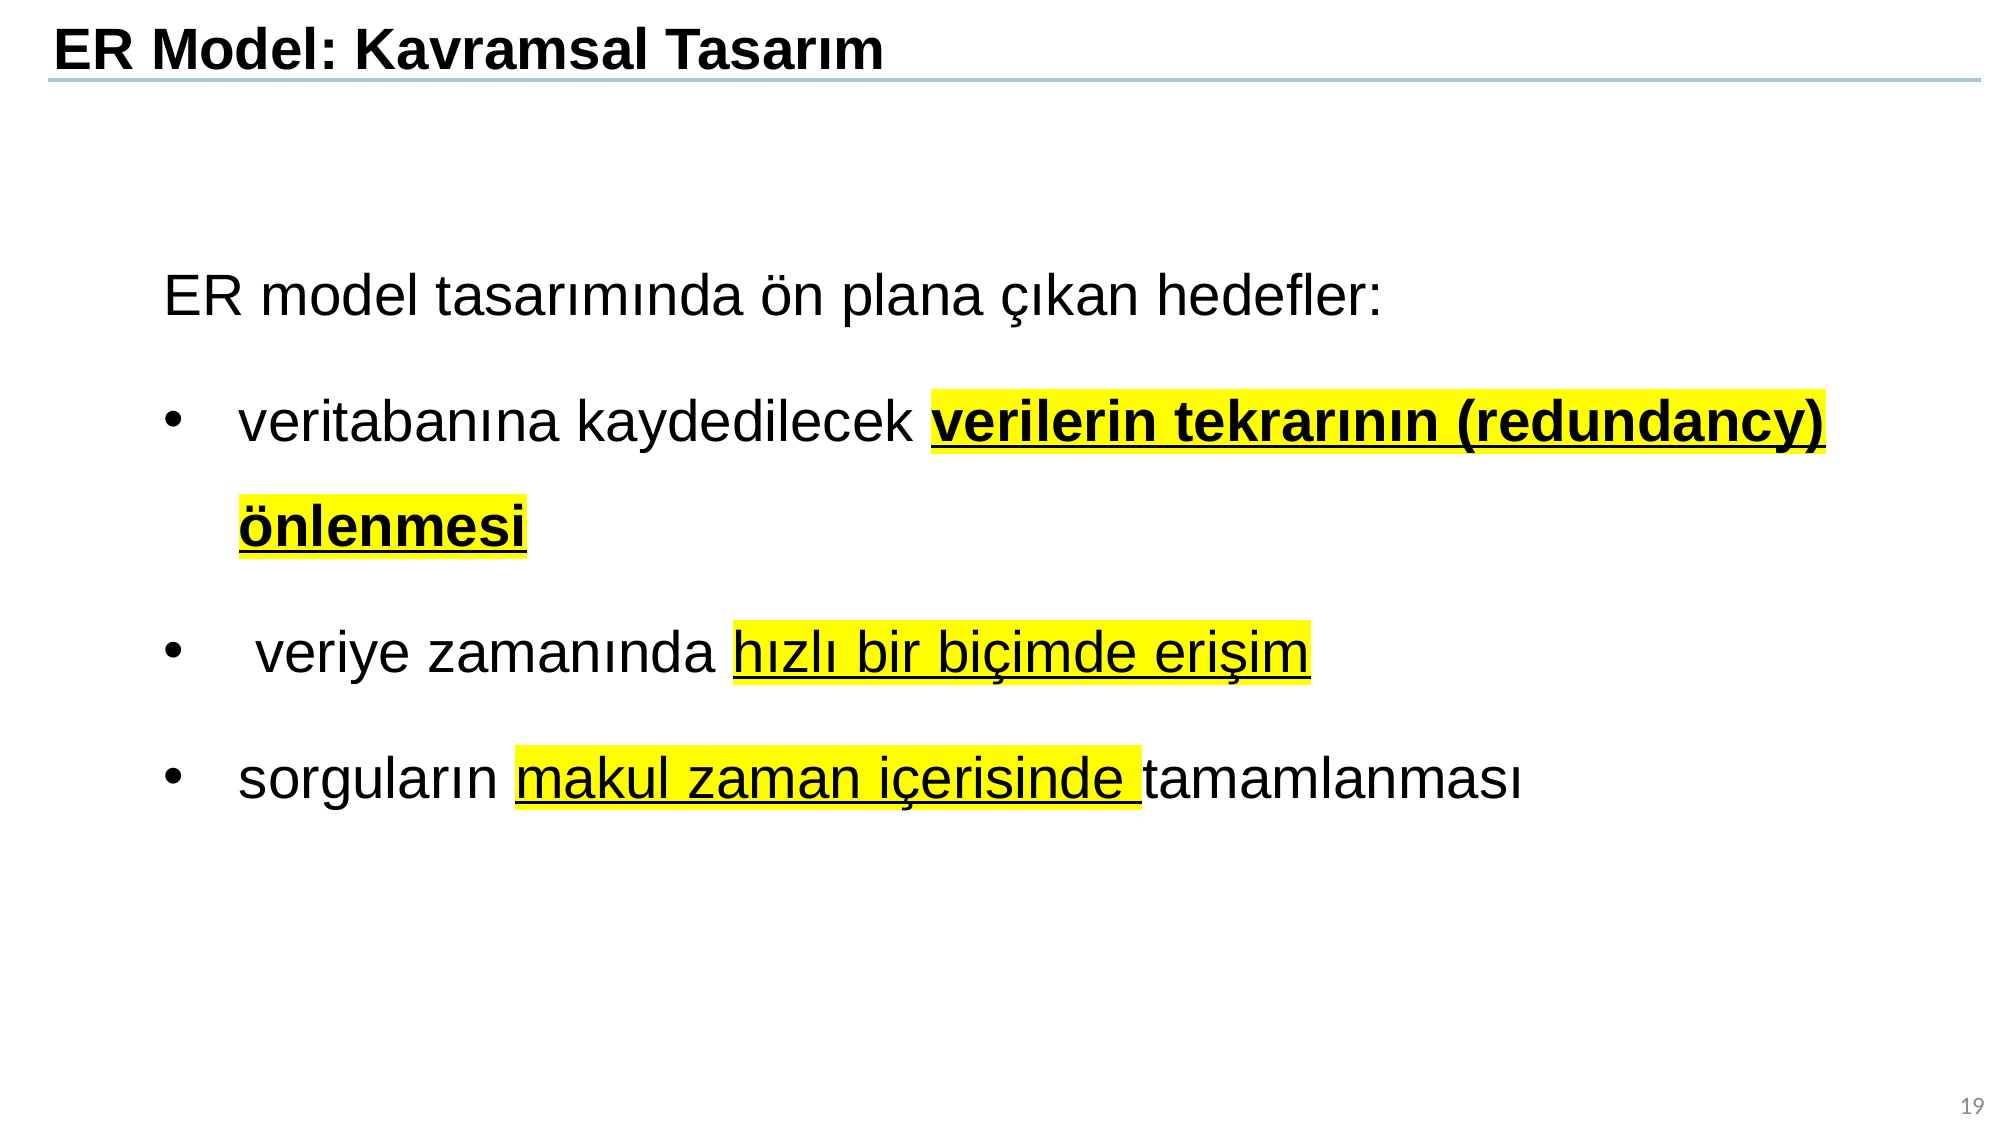

ER Model: Kavramsal Tasarım
ER model tasarımında ön plana çıkan hedefler:
veritabanına kaydedilecek verilerin tekrarının (redundancy) önlenmesi
 veriye zamanında hızlı bir biçimde erişim
sorguların makul zaman içerisinde tamamlanması
19